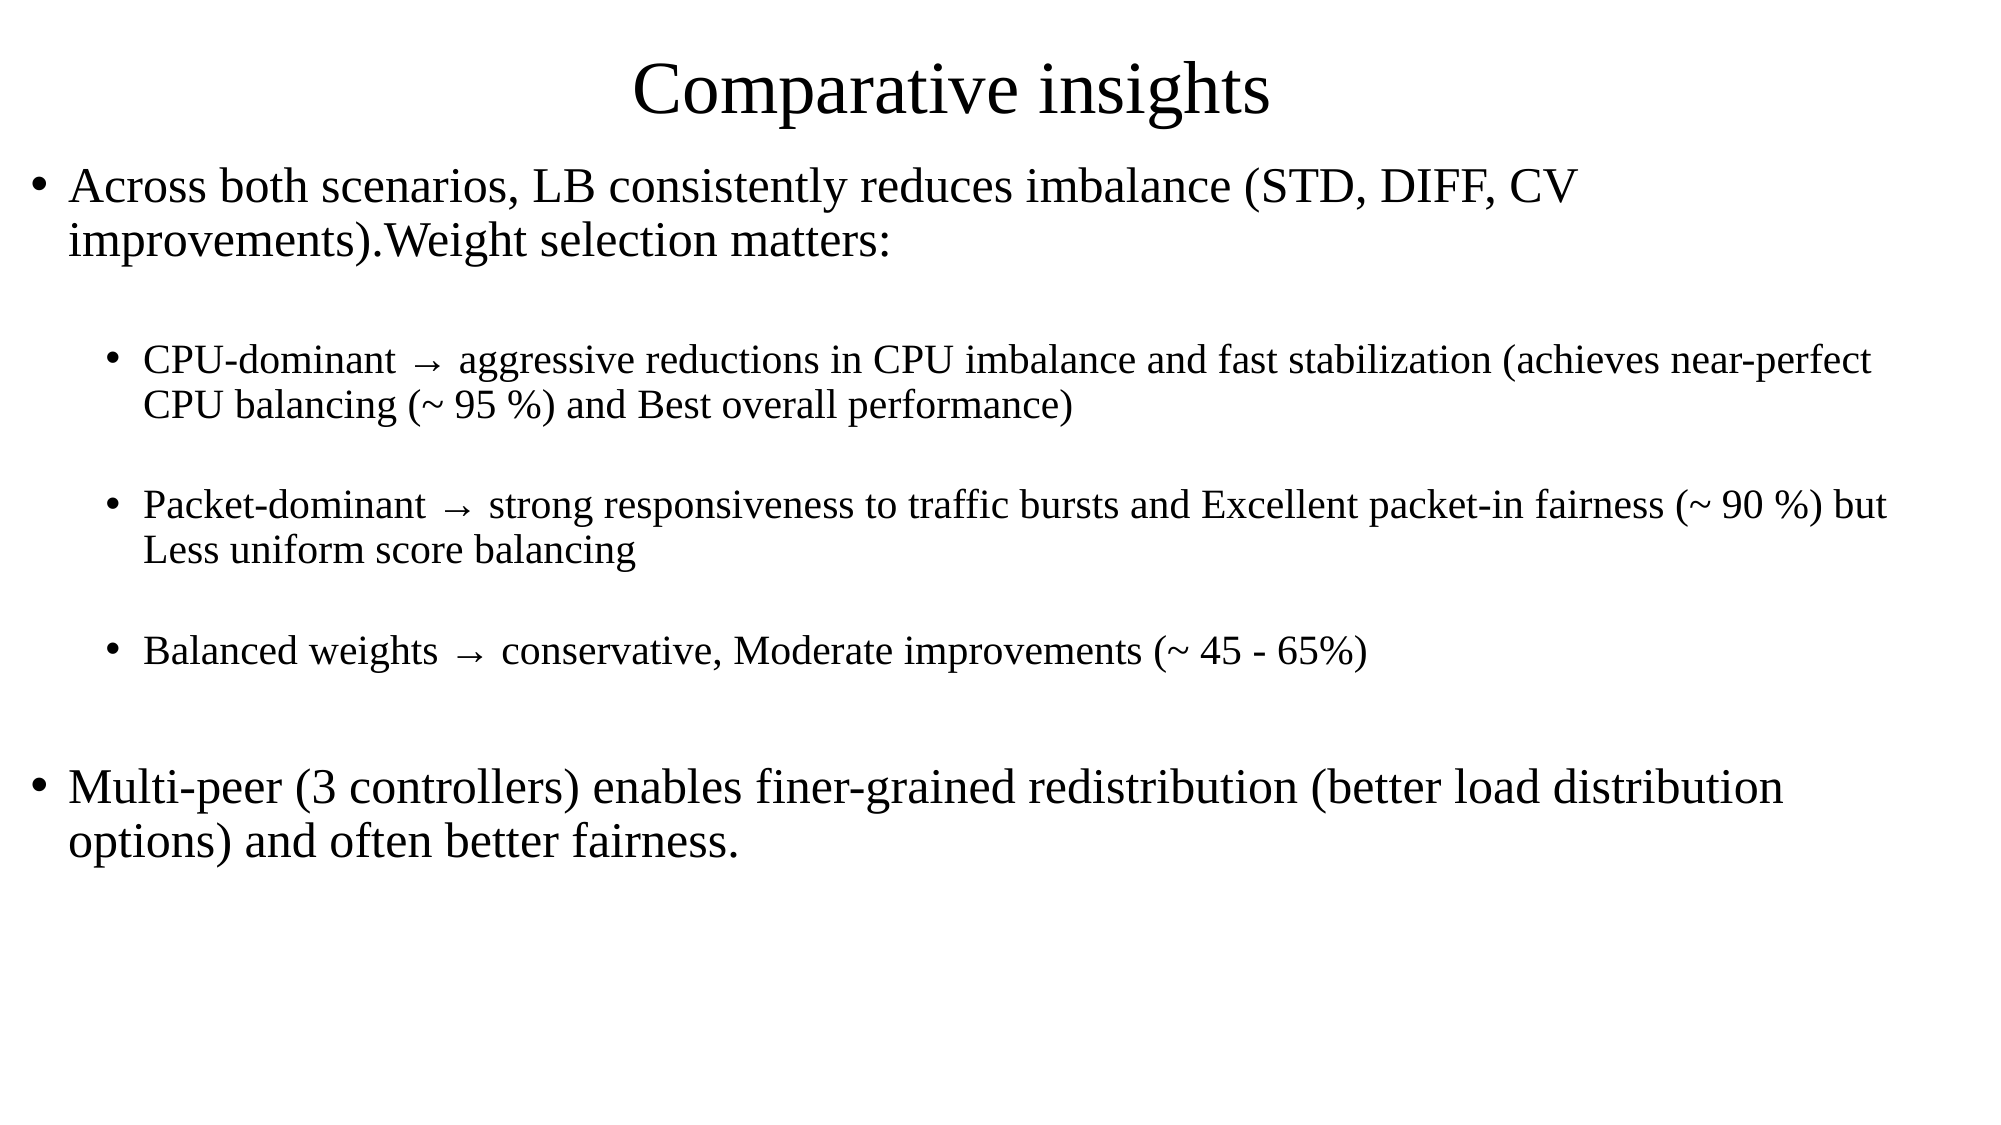

# Comparative insights
Across both scenarios, LB consistently reduces imbalance (STD, DIFF, CV improvements).Weight selection matters:
CPU-dominant → aggressive reductions in CPU imbalance and fast stabilization (achieves near-perfect CPU balancing (~ 95 %) and Best overall performance)
Packet-dominant → strong responsiveness to traffic bursts and Excellent packet-in fairness (~ 90 %) but Less uniform score balancing
Balanced weights → conservative, Moderate improvements (~ 45 - 65%)

Multi-peer (3 controllers) enables finer-grained redistribution (better load distribution options) and often better fairness.